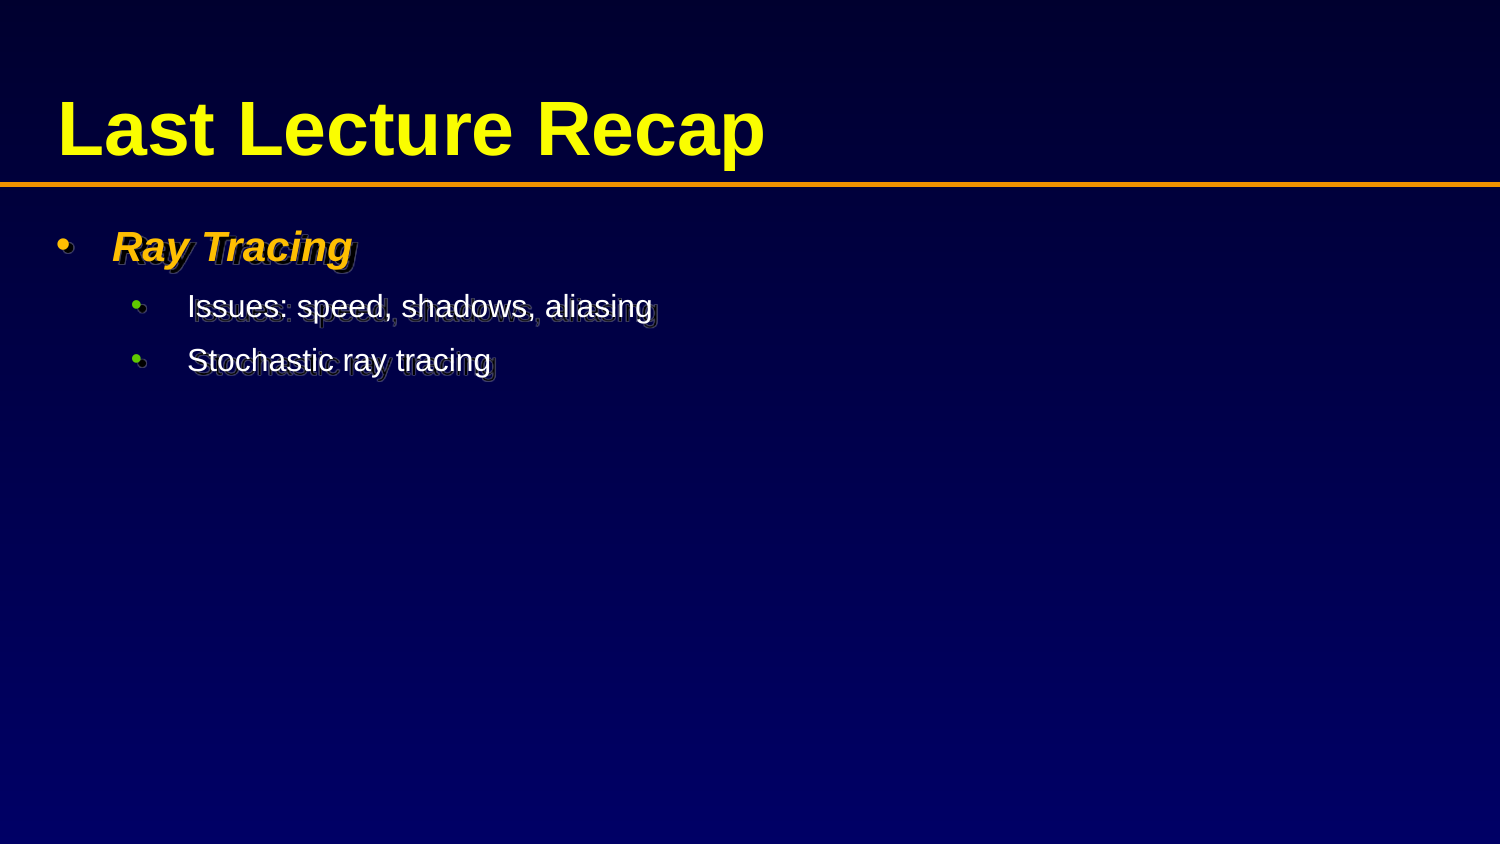

# Last Lecture Recap
Ray Tracing
Issues: speed, shadows, aliasing
Stochastic ray tracing